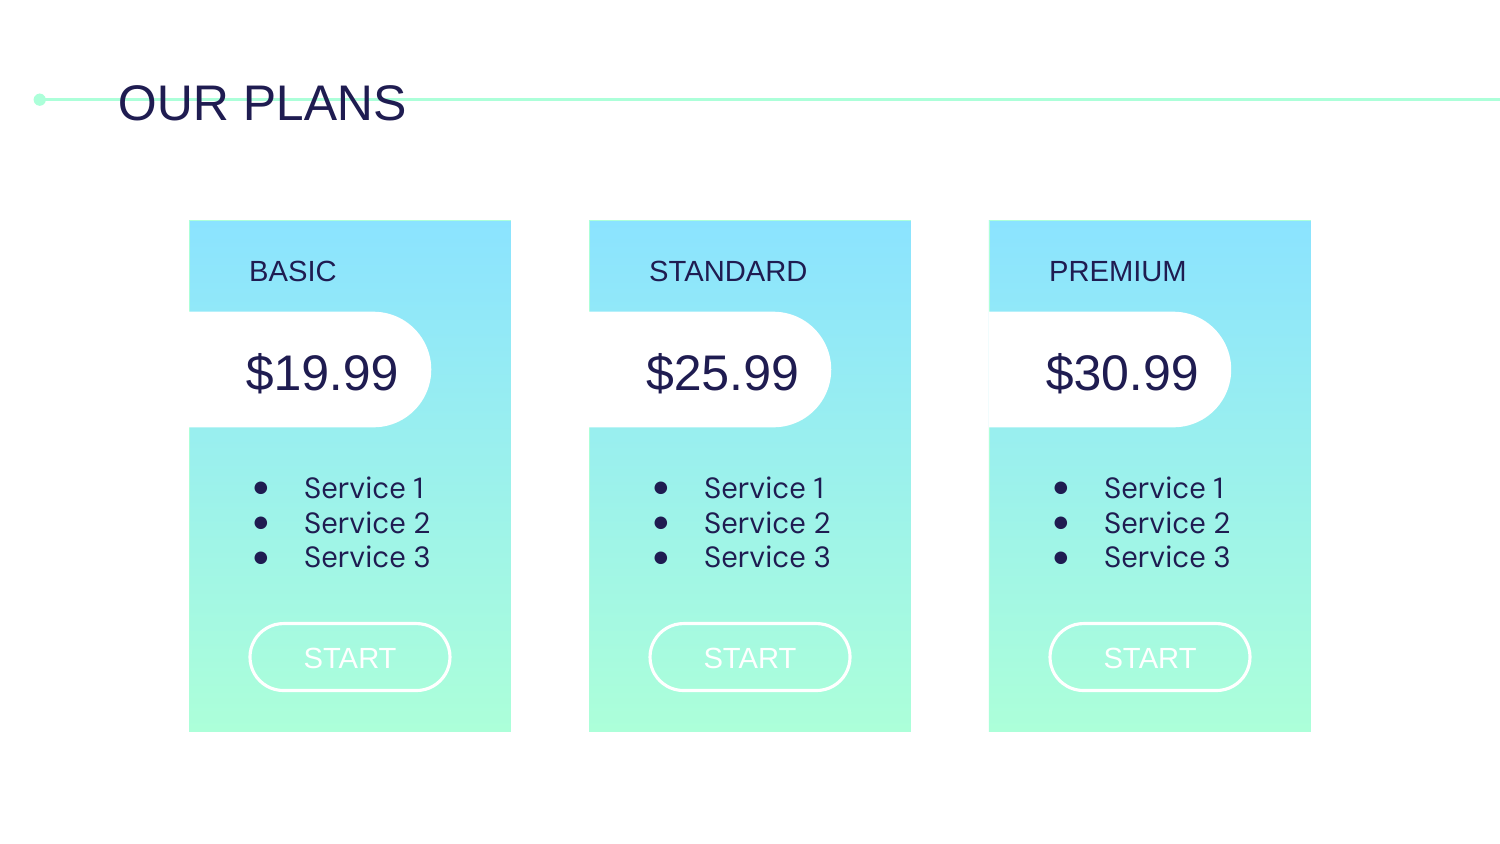

# OUR PLANS

BASIC
STANDARD
PREMIUM

$19.99
$25.99
$30.99
Service 1
Service 2
Service 3
Service 1
Service 2
Service 3
Service 1
Service 2
Service 3
START
START
START